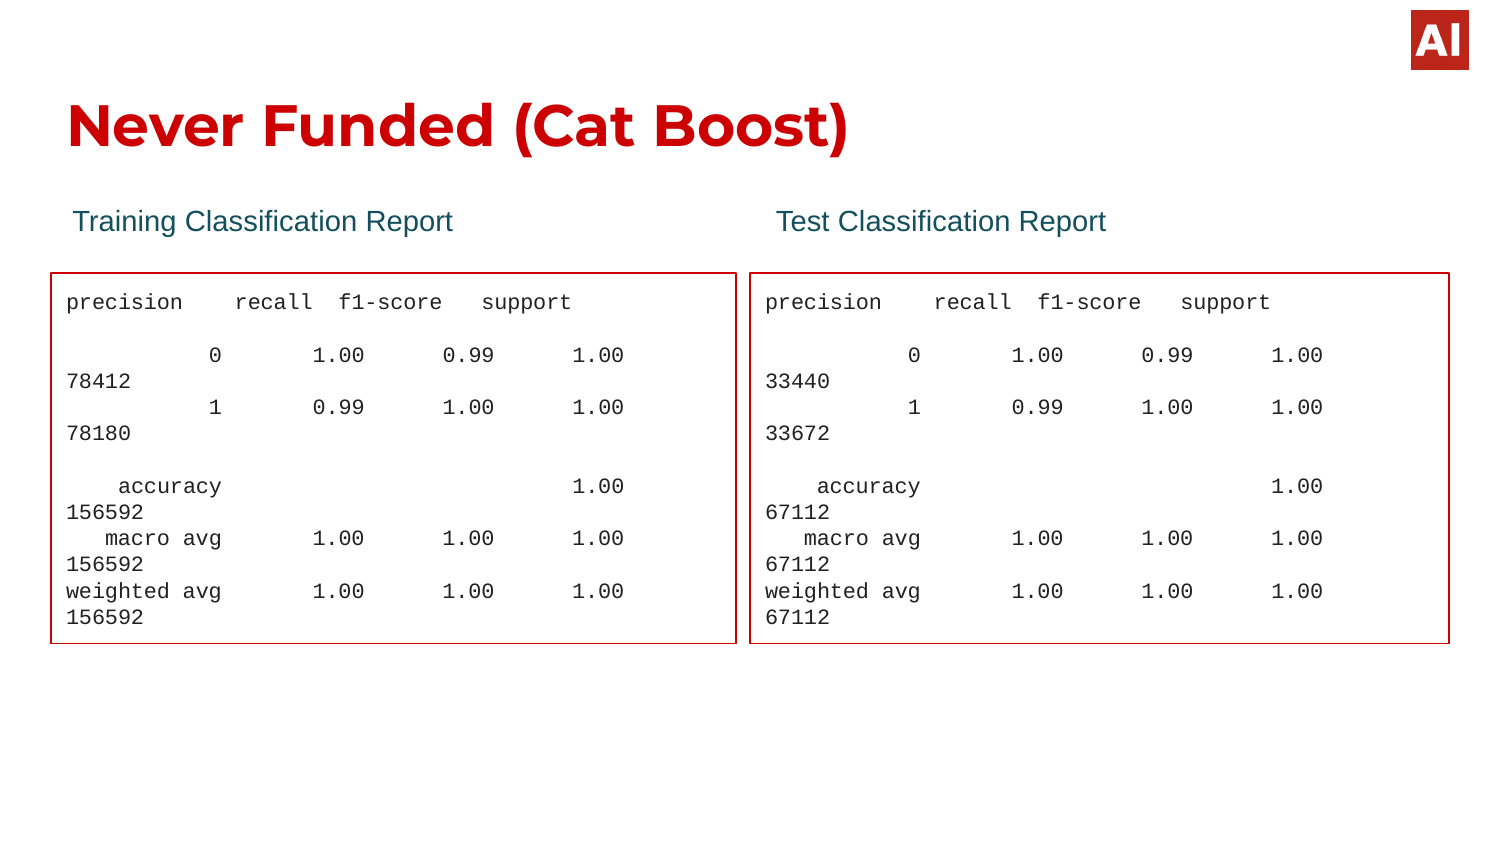

# Never Funded (Cat Boost)

Training Classification Report
Test Classification Report
precision    recall  f1-score   support

           0       1.00      0.99      1.00     78412
           1       0.99      1.00      1.00     78180

    accuracy                           1.00    156592
   macro avg       1.00      1.00      1.00    156592
weighted avg       1.00      1.00      1.00    156592
precision    recall  f1-score   support

           0       1.00      0.99      1.00     33440
           1       0.99      1.00      1.00     33672

    accuracy                           1.00     67112
   macro avg       1.00      1.00      1.00     67112
weighted avg       1.00      1.00      1.00     67112